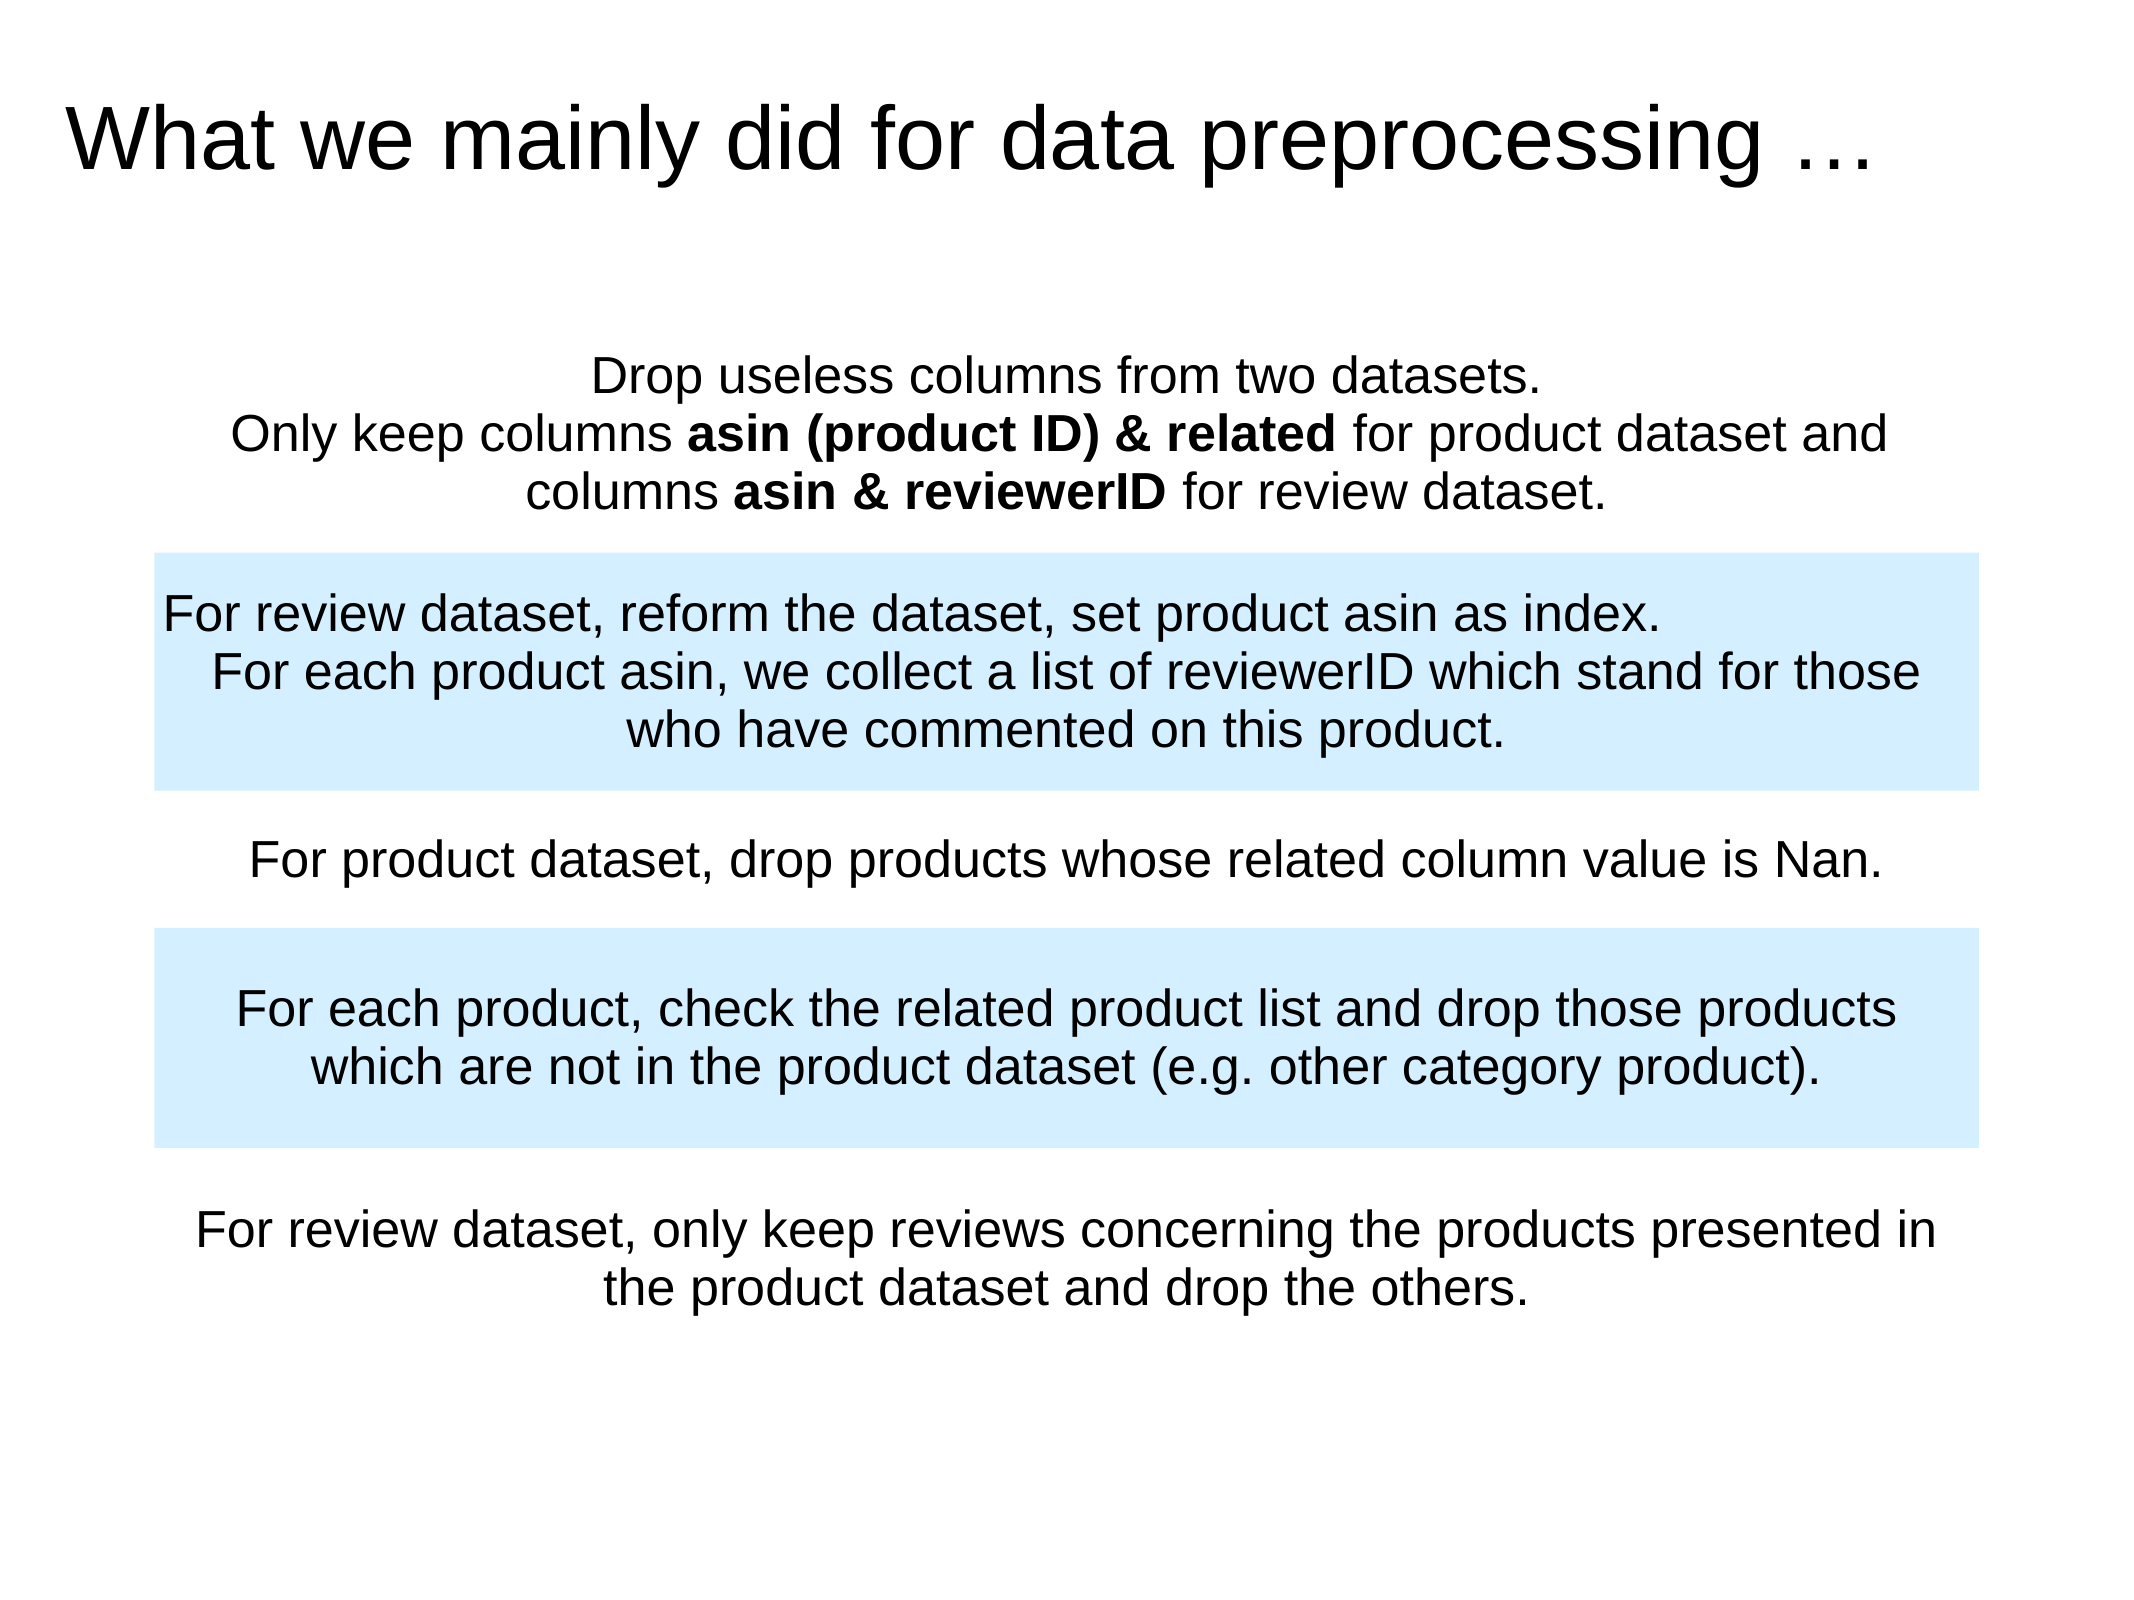

# What we mainly did for data preprocessing …
| Drop useless columns from two datasets. Only keep columns asin (product ID) & related for product dataset and columns asin & reviewerID for review dataset. |
| --- |
| For review dataset, reform the dataset, set product asin as index. For each product asin, we collect a list of reviewerID which stand for those who have commented on this product. |
| For product dataset, drop products whose related column value is Nan. |
| For each product, check the related product list and drop those products which are not in the product dataset (e.g. other category product). |
| For review dataset, only keep reviews concerning the products presented in the product dataset and drop the others. |